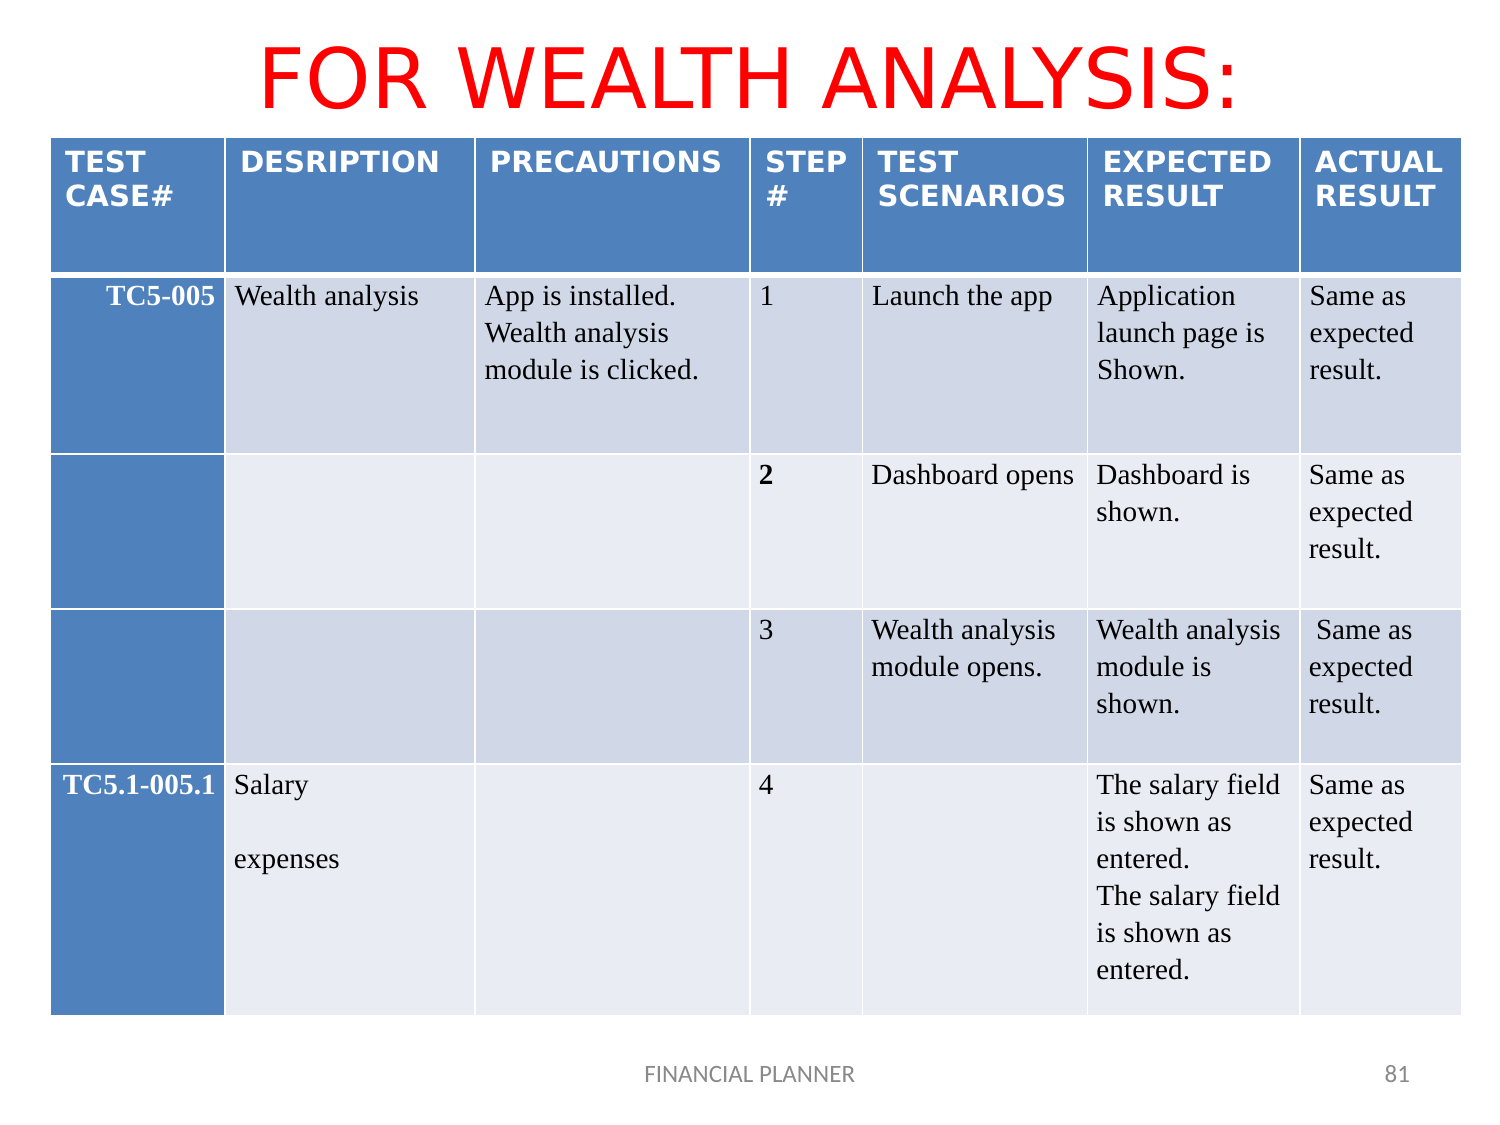

# FOR WEALTH ANALYSIS:
| TEST CASE# | DESRIPTION | PRECAUTIONS | STEP# | TEST SCENARIOS | EXPECTED RESULT | ACTUAL RESULT |
| --- | --- | --- | --- | --- | --- | --- |
| TC5-005 | Wealth analysis | App is installed. Wealth analysis module is clicked. | 1 | Launch the app | Application launch page is Shown. | Same as expected result. |
|  |  |  | 2 | Dashboard opens | Dashboard is shown. | Same as expected result. |
|  |  |  | 3 | Wealth analysis module opens. | Wealth analysis module is shown. | Same as expected result. |
| TC5.1-005.1 | Salary   expenses |  | 4 |  | The salary field is shown as entered. The salary field is shown as entered. | Same as expected result. |
FINANCIAL PLANNER
81